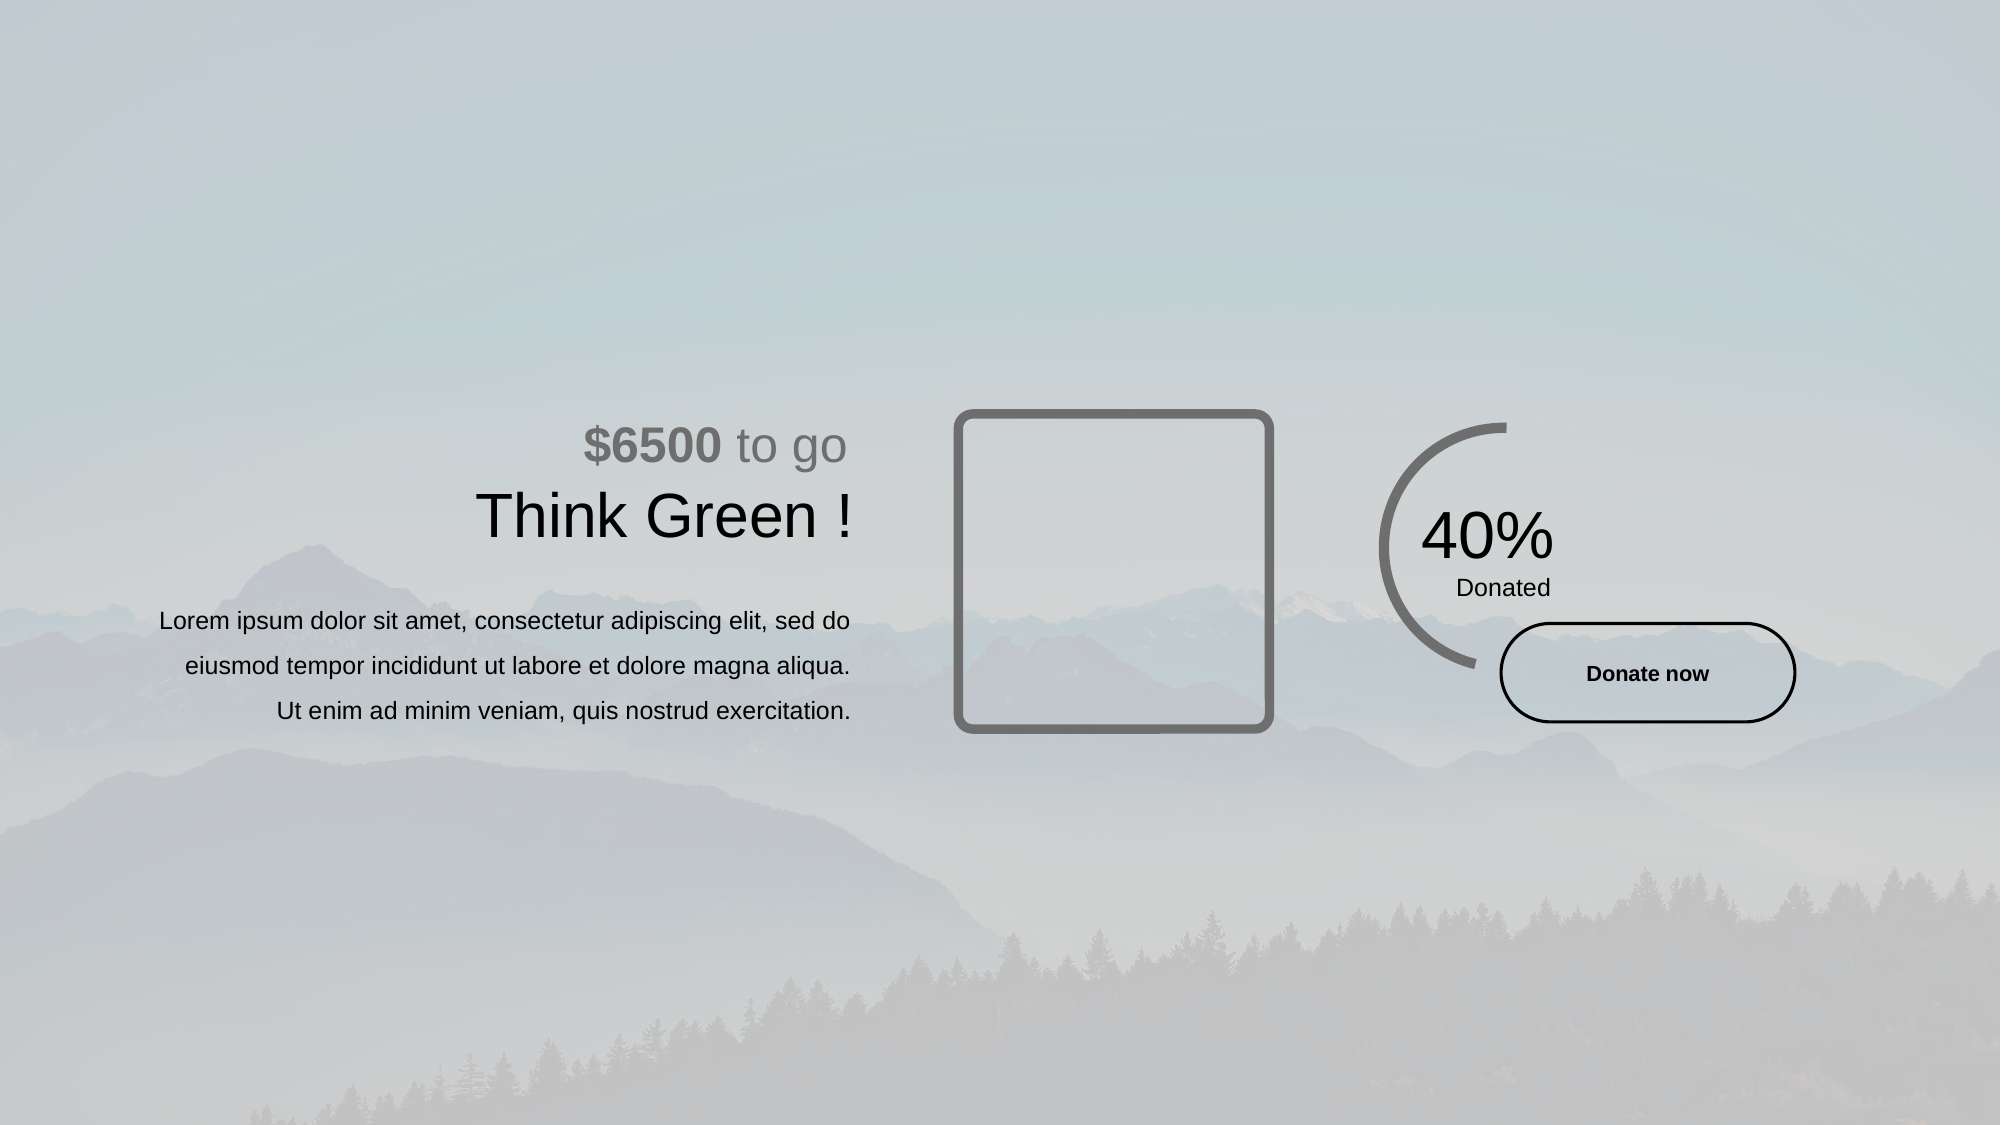

$6500 to go
# Think Green !

40%
Donated
Lorem ipsum dolor sit amet, consectetur adipiscing elit, sed do eiusmod tempor incididunt ut labore et dolore magna aliqua. Ut enim ad minim veniam, quis nostrud exercitation.
Donate now
20